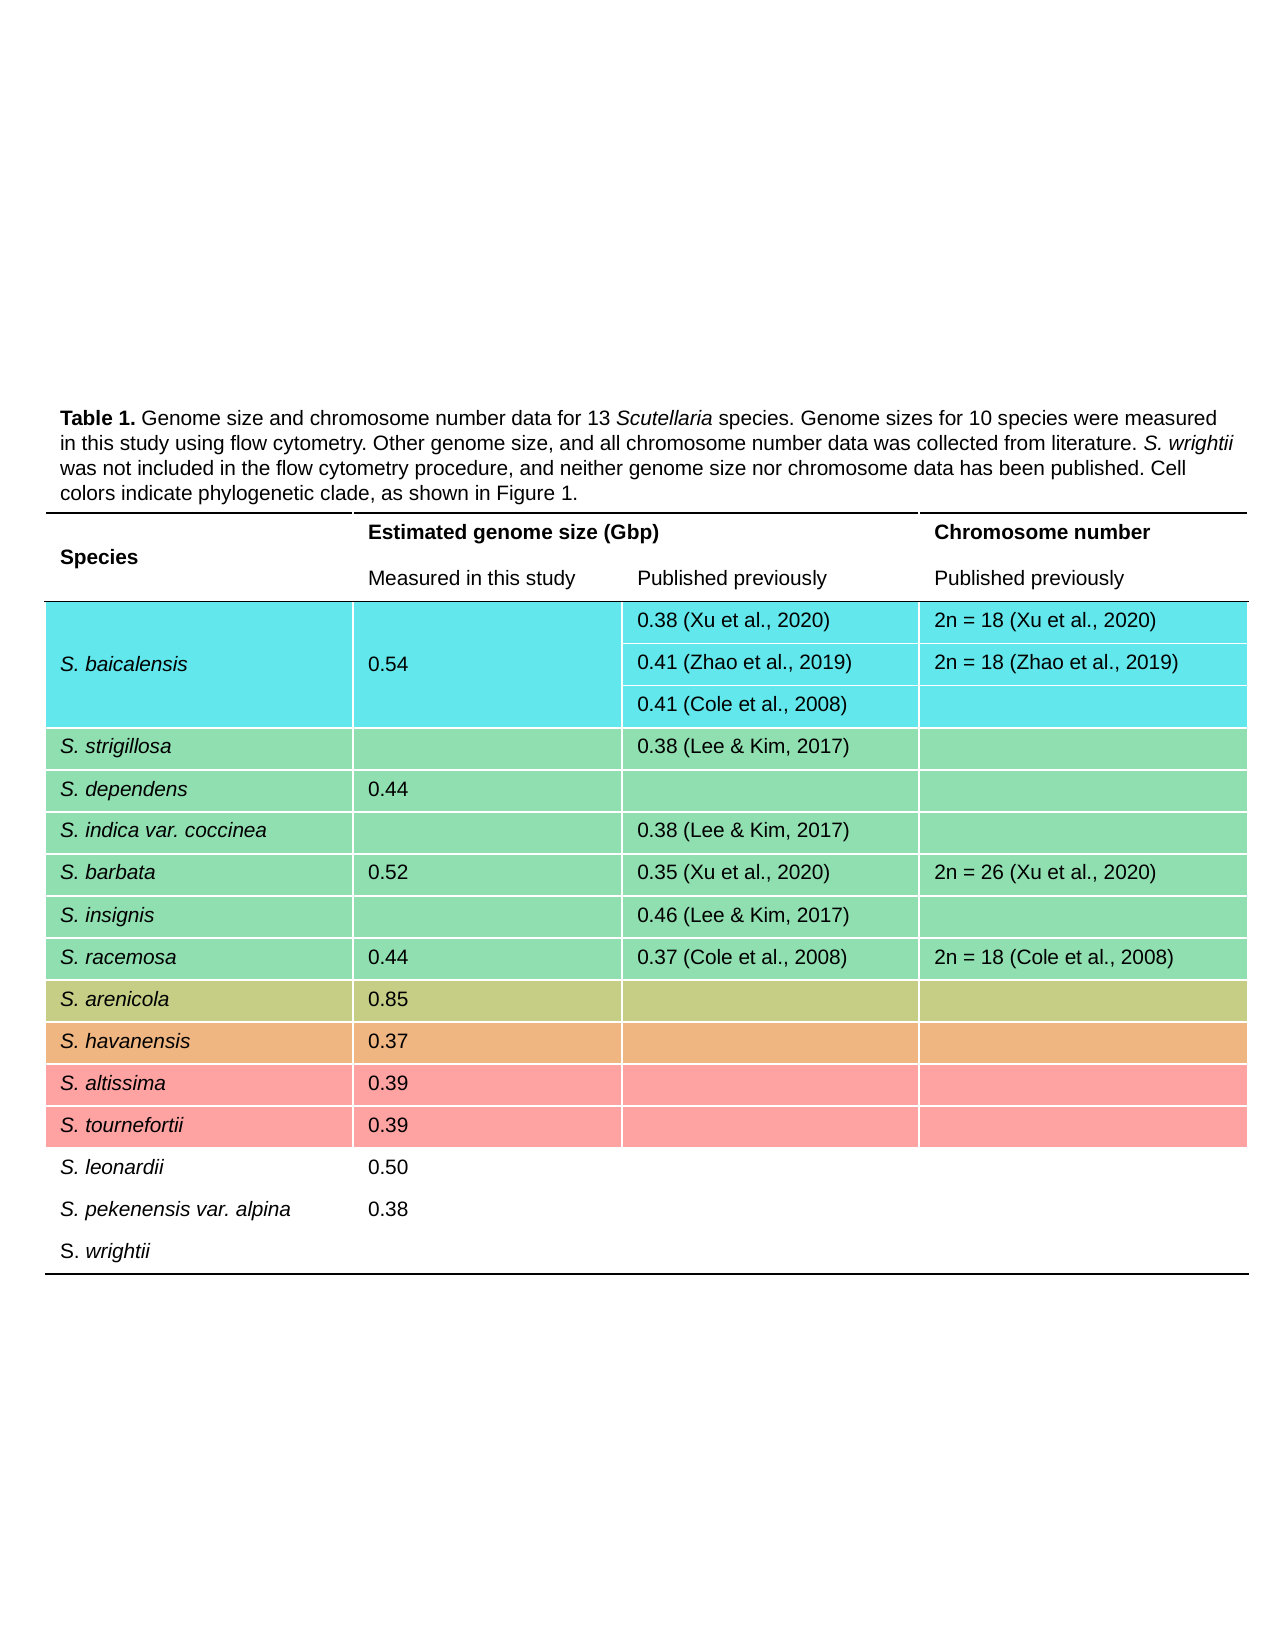

Table 1. Genome size and chromosome number data for 13 Scutellaria species. Genome sizes for 10 species were measured in this study using flow cytometry. Other genome size, and all chromosome number data was collected from literature. S. wrightii was not included in the flow cytometry procedure, and neither genome size nor chromosome data has been published. Cell colors indicate phylogenetic clade, as shown in Figure 1.
| Species | Estimated genome size (Gbp) |  | Chromosome number |
| --- | --- | --- | --- |
|  | Measured in this study | Published previously | Published previously |
| S. baicalensis | 0.54 | 0.38 (Xu et al., 2020) | 2n = 18 (Xu et al., 2020) |
|  |  | 0.41 (Zhao et al., 2019) | 2n = 18 (Zhao et al., 2019) |
|  |  | 0.41 (Cole et al., 2008) |  |
| S. strigillosa |  | 0.38 (Lee & Kim, 2017) |  |
| S. dependens | 0.44 |  |  |
| S. indica var. coccinea |  | 0.38 (Lee & Kim, 2017) |  |
| S. barbata | 0.52 | 0.35 (Xu et al., 2020) | 2n = 26 (Xu et al., 2020) |
| S. insignis |  | 0.46 (Lee & Kim, 2017) |  |
| S. racemosa | 0.44 | 0.37 (Cole et al., 2008) | 2n = 18 (Cole et al., 2008) |
| S. arenicola | 0.85 |  |  |
| S. havanensis | 0.37 |  |  |
| S. altissima | 0.39 |  |  |
| S. tournefortii | 0.39 |  |  |
| S. leonardii | 0.50 |  |  |
| S. pekenensis var. alpina | 0.38 |  |  |
| S. wrightii |  |  |  |